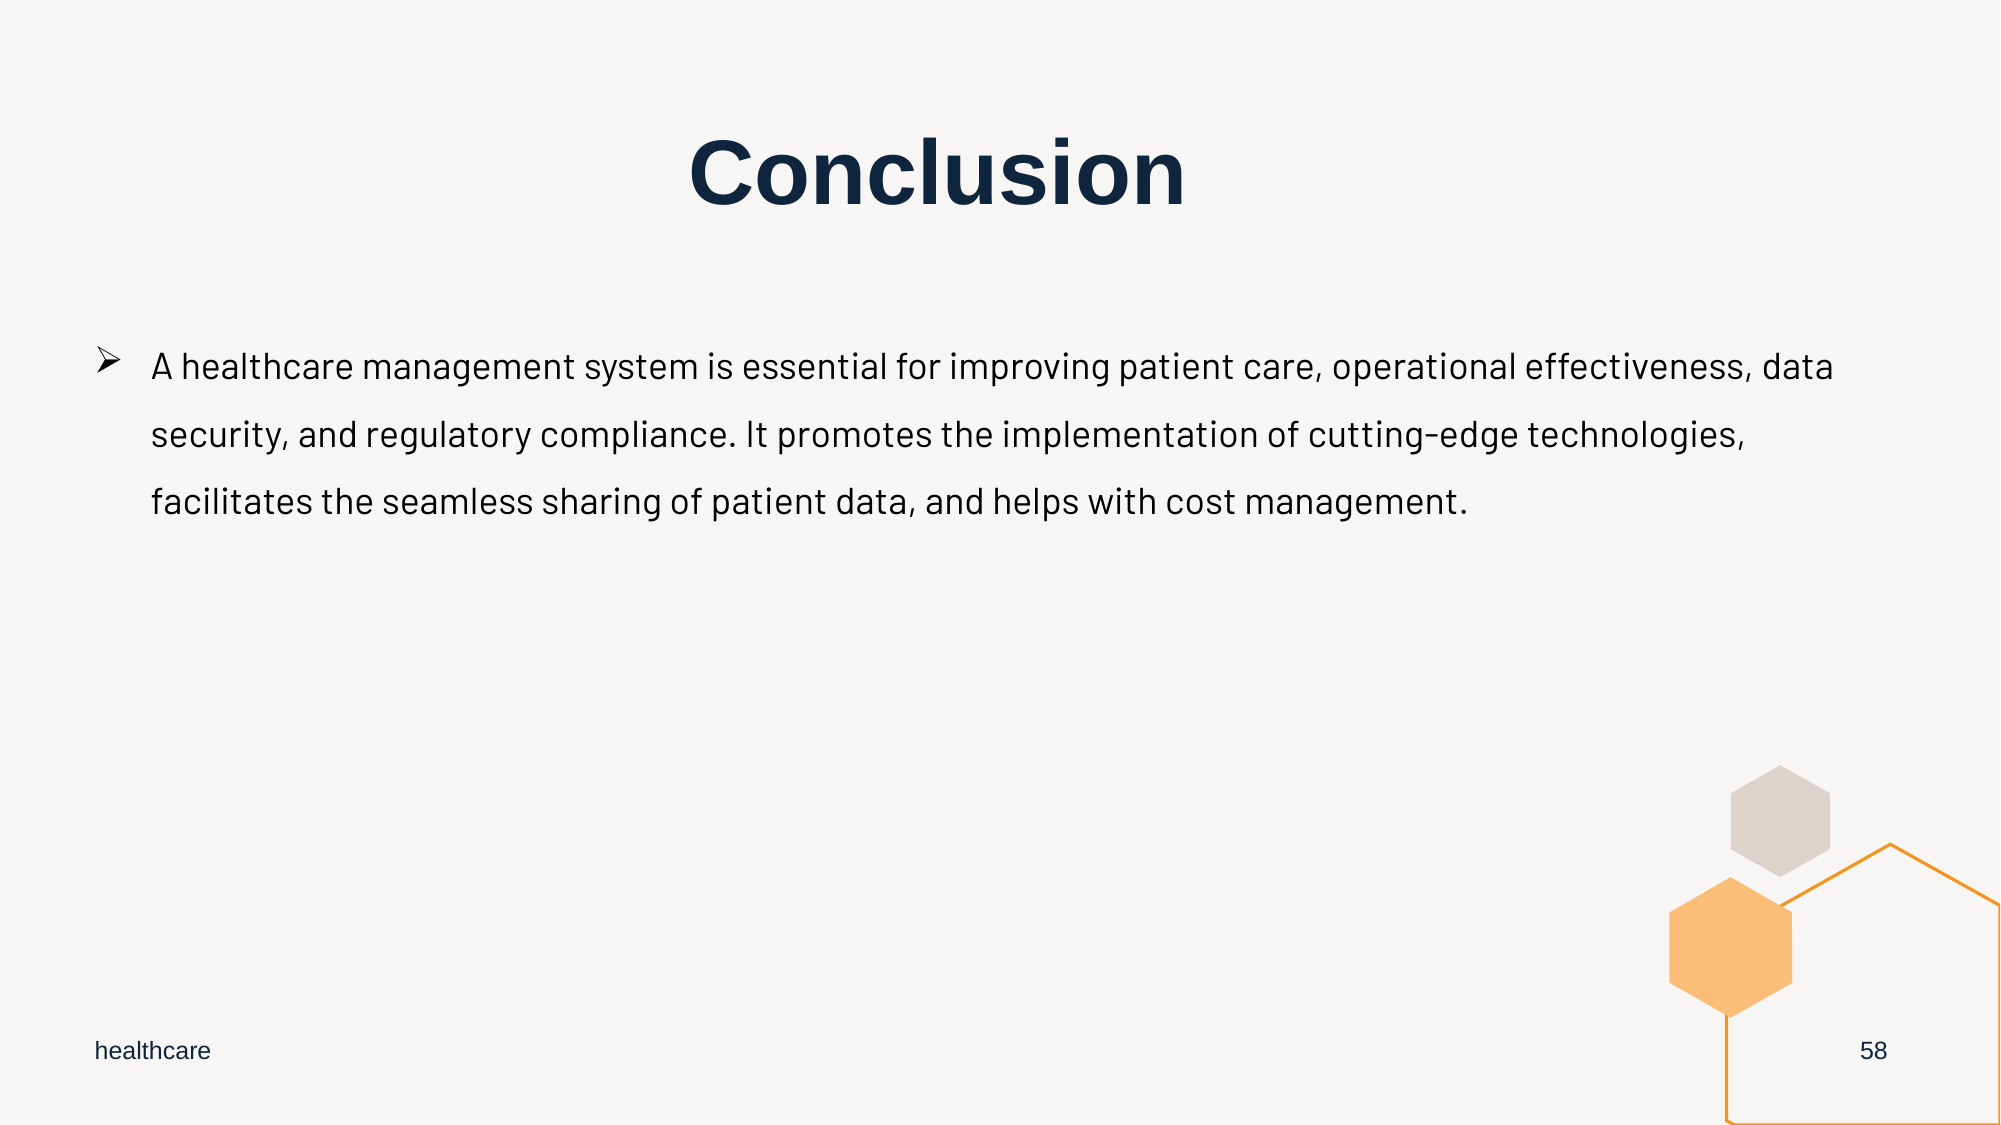

# Conclusion
A healthcare management system is essential for improving patient care, operational effectiveness, data security, and regulatory compliance. It promotes the implementation of cutting-edge technologies, facilitates the seamless sharing of patient data, and helps with cost management.
healthcare
58